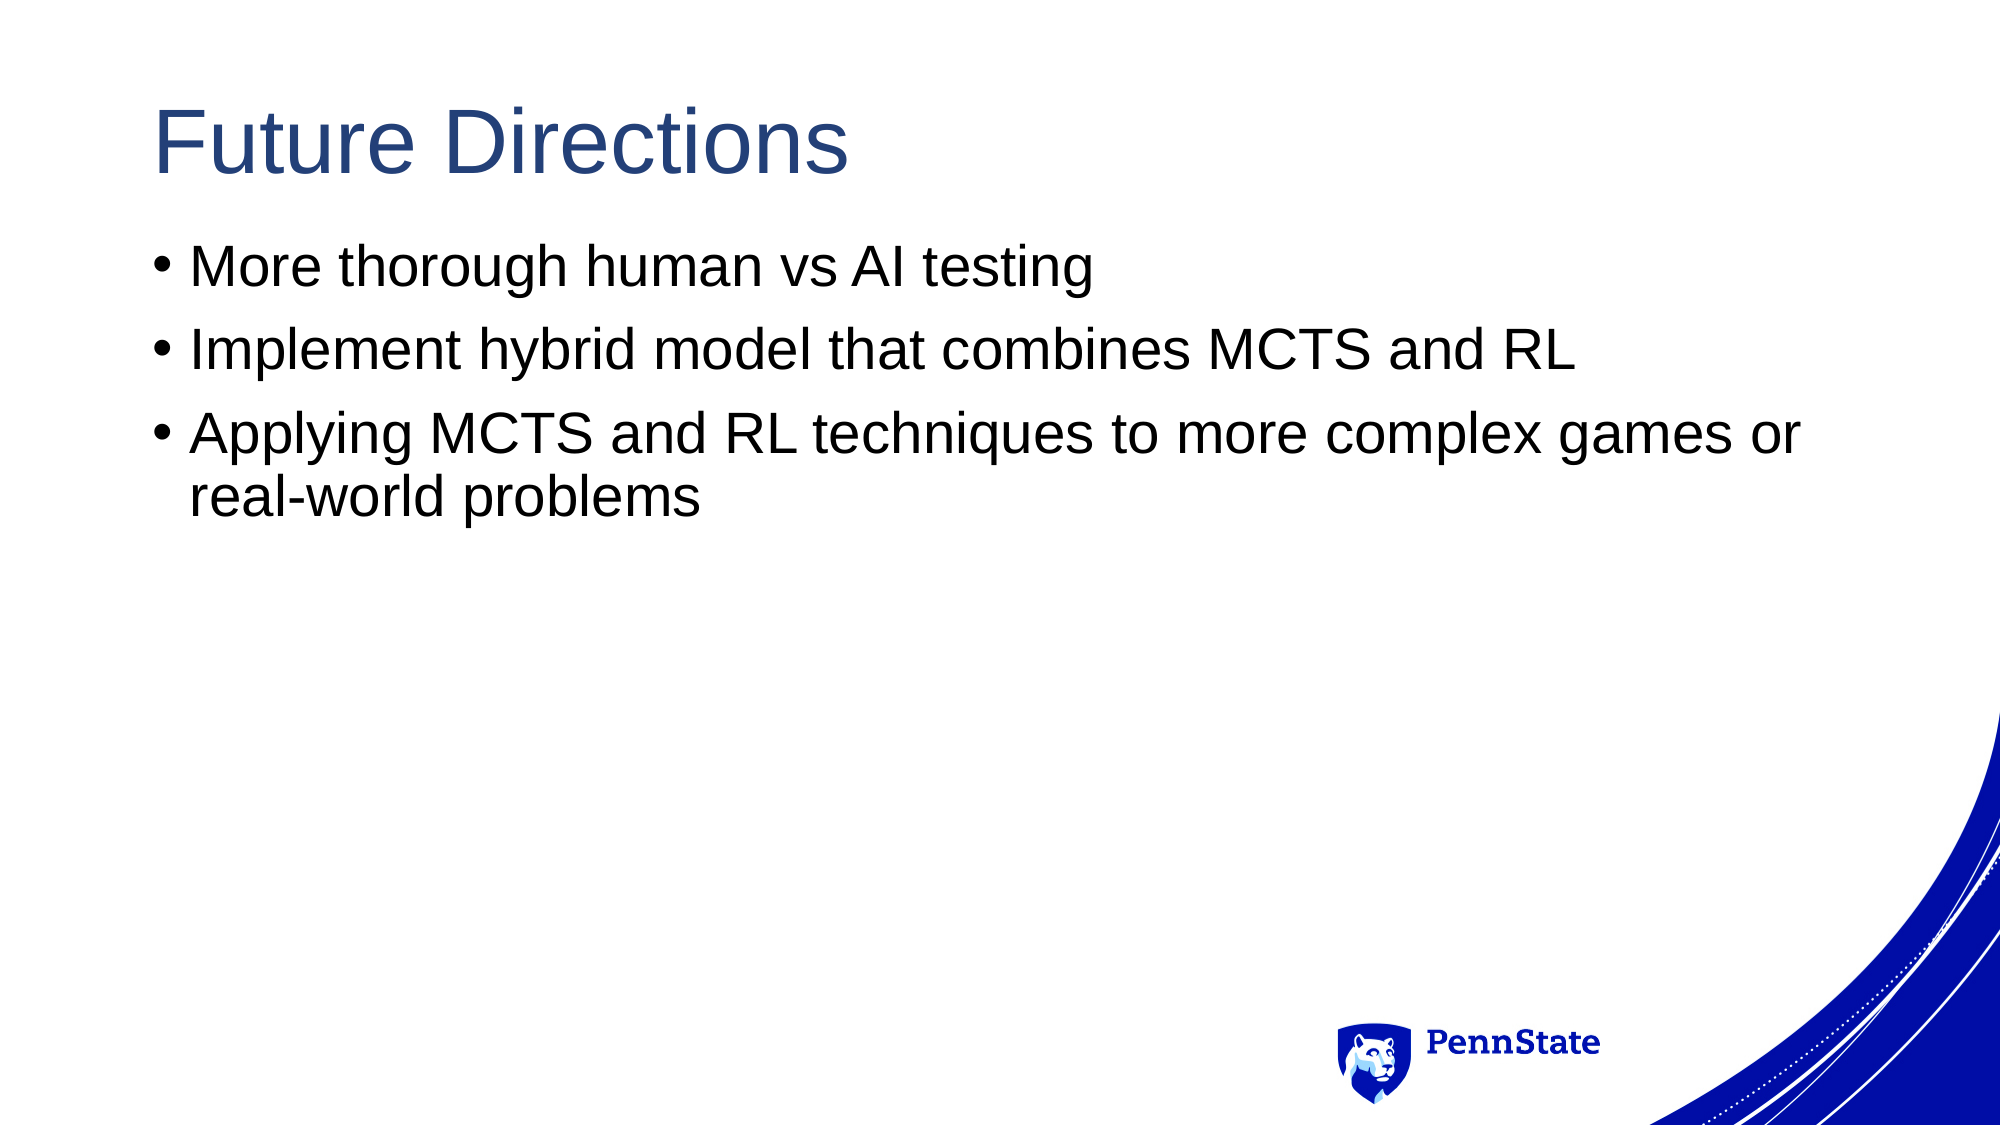

# Future Directions
More thorough human vs AI testing
Implement hybrid model that combines MCTS and RL
Applying MCTS and RL techniques to more complex games or real-world problems